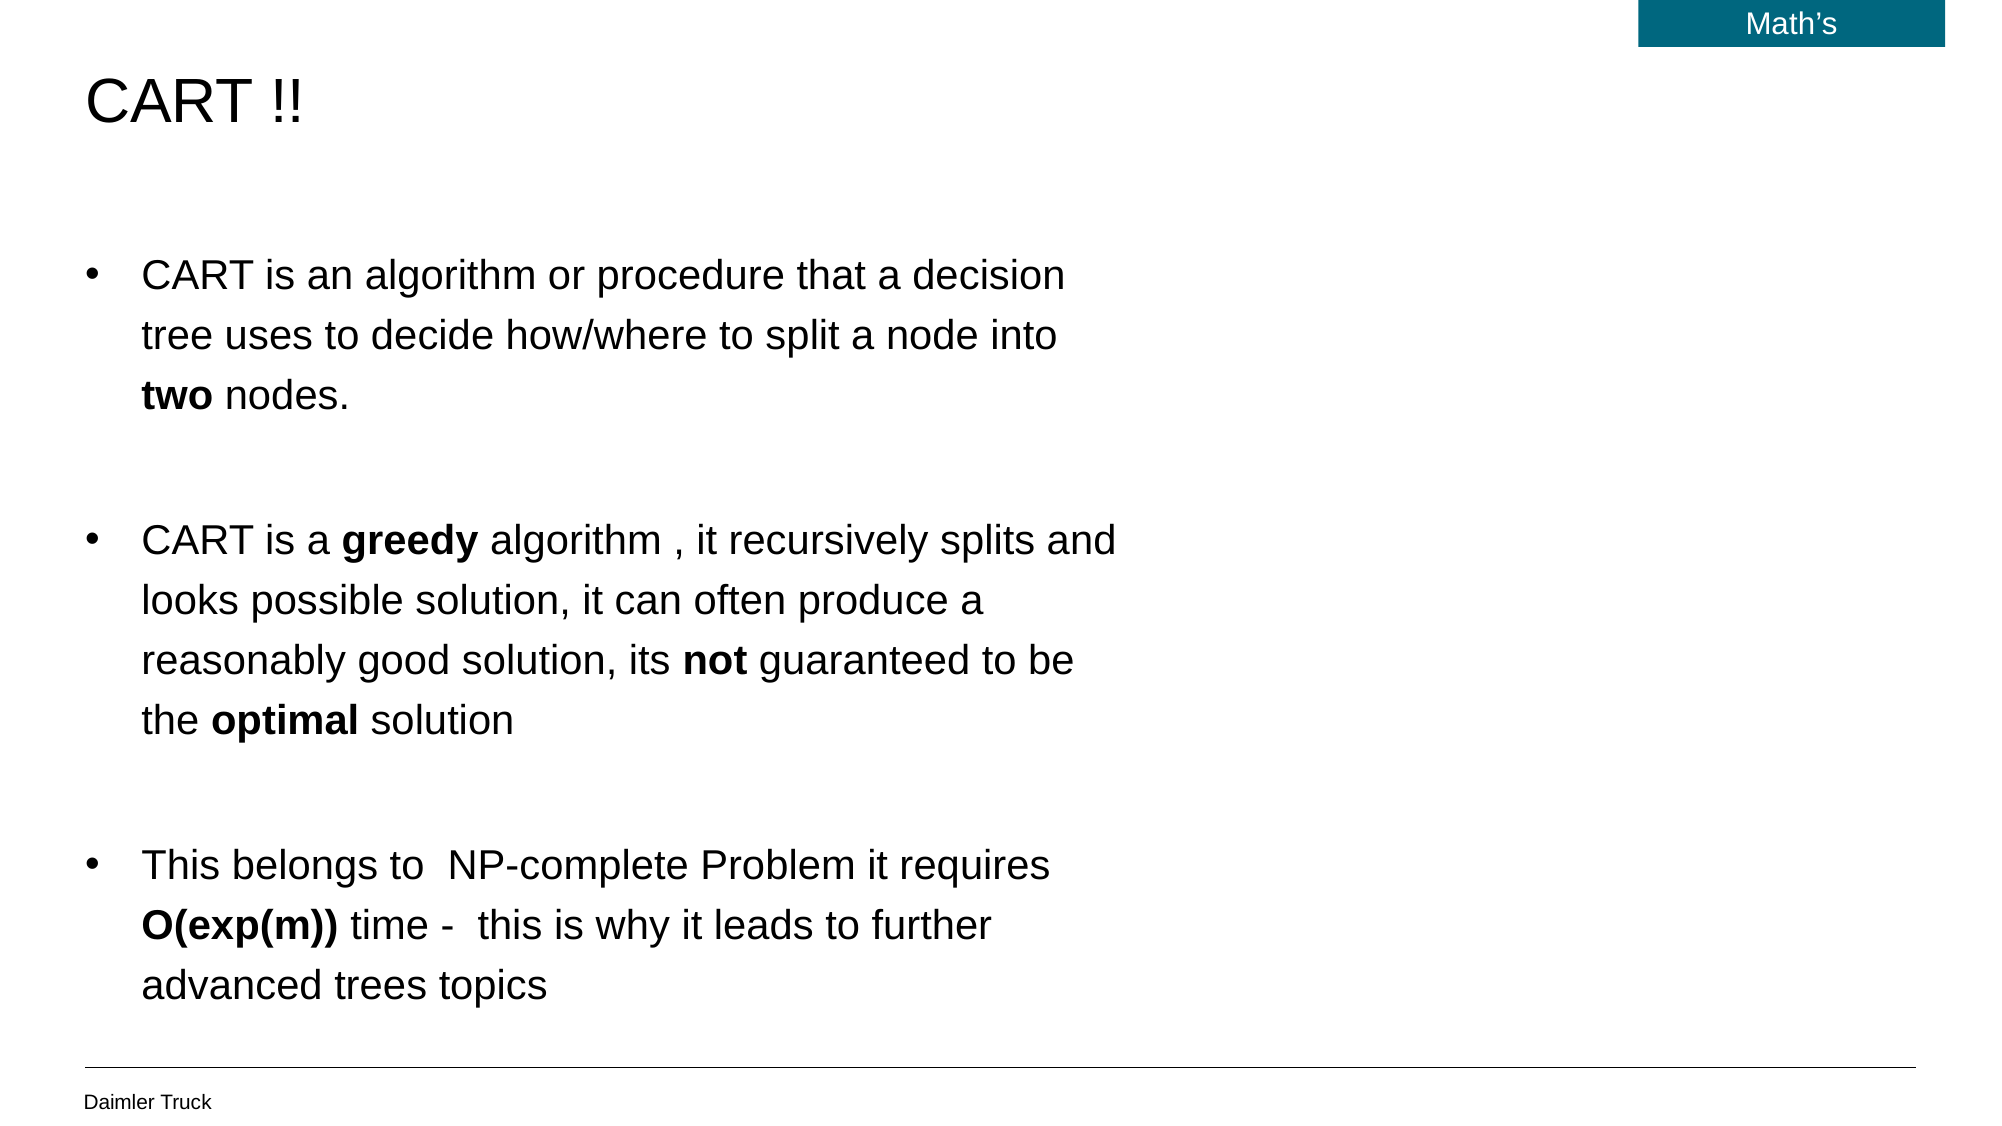

Math’s
# CART !!
CART is an algorithm or procedure that a decision tree uses to decide how/where to split a node into two nodes.

CART is a greedy algorithm , it recursively splits and looks possible solution, it can often produce a reasonably good solution, its not guaranteed to be the optimal solution

This belongs to  NP-complete Problem it requires O(exp(m)) time -  this is why it leads to further advanced trees topics